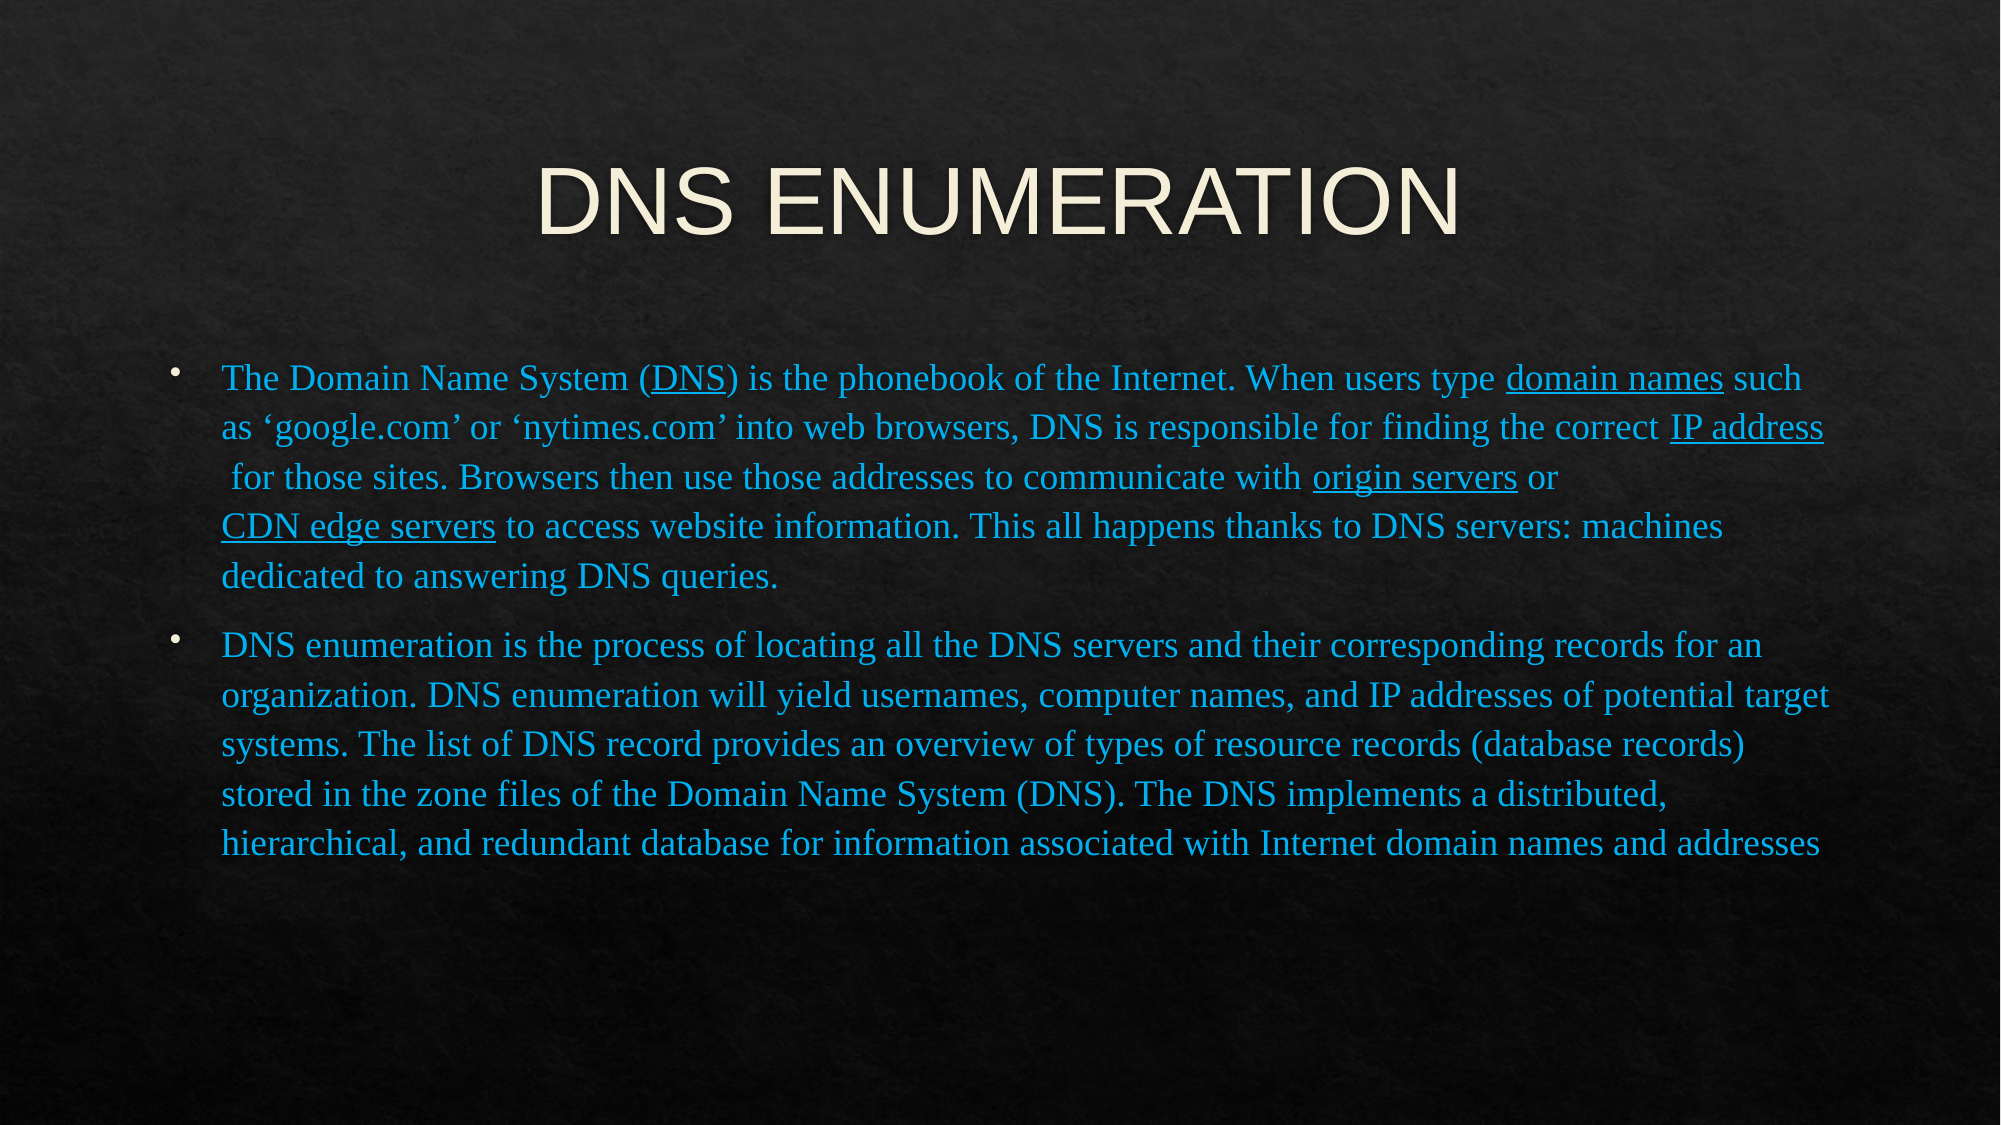

# DNS ENUMERATION
The Domain Name System (DNS) is the phonebook of the Internet. When users type domain names such as ‘google.com’ or ‘nytimes.com’ into web browsers, DNS is responsible for finding the correct IP address for those sites. Browsers then use those addresses to communicate with origin servers or CDN edge servers to access website information. This all happens thanks to DNS servers: machines dedicated to answering DNS queries.
DNS enumeration is the process of locating all the DNS servers and their corresponding records for an organization. DNS enumeration will yield usernames, computer names, and IP addresses of potential target systems. The list of DNS record provides an overview of types of resource records (database records) stored in the zone files of the Domain Name System (DNS). The DNS implements a distributed, hierarchical, and redundant database for information associated with Internet domain names and addresses